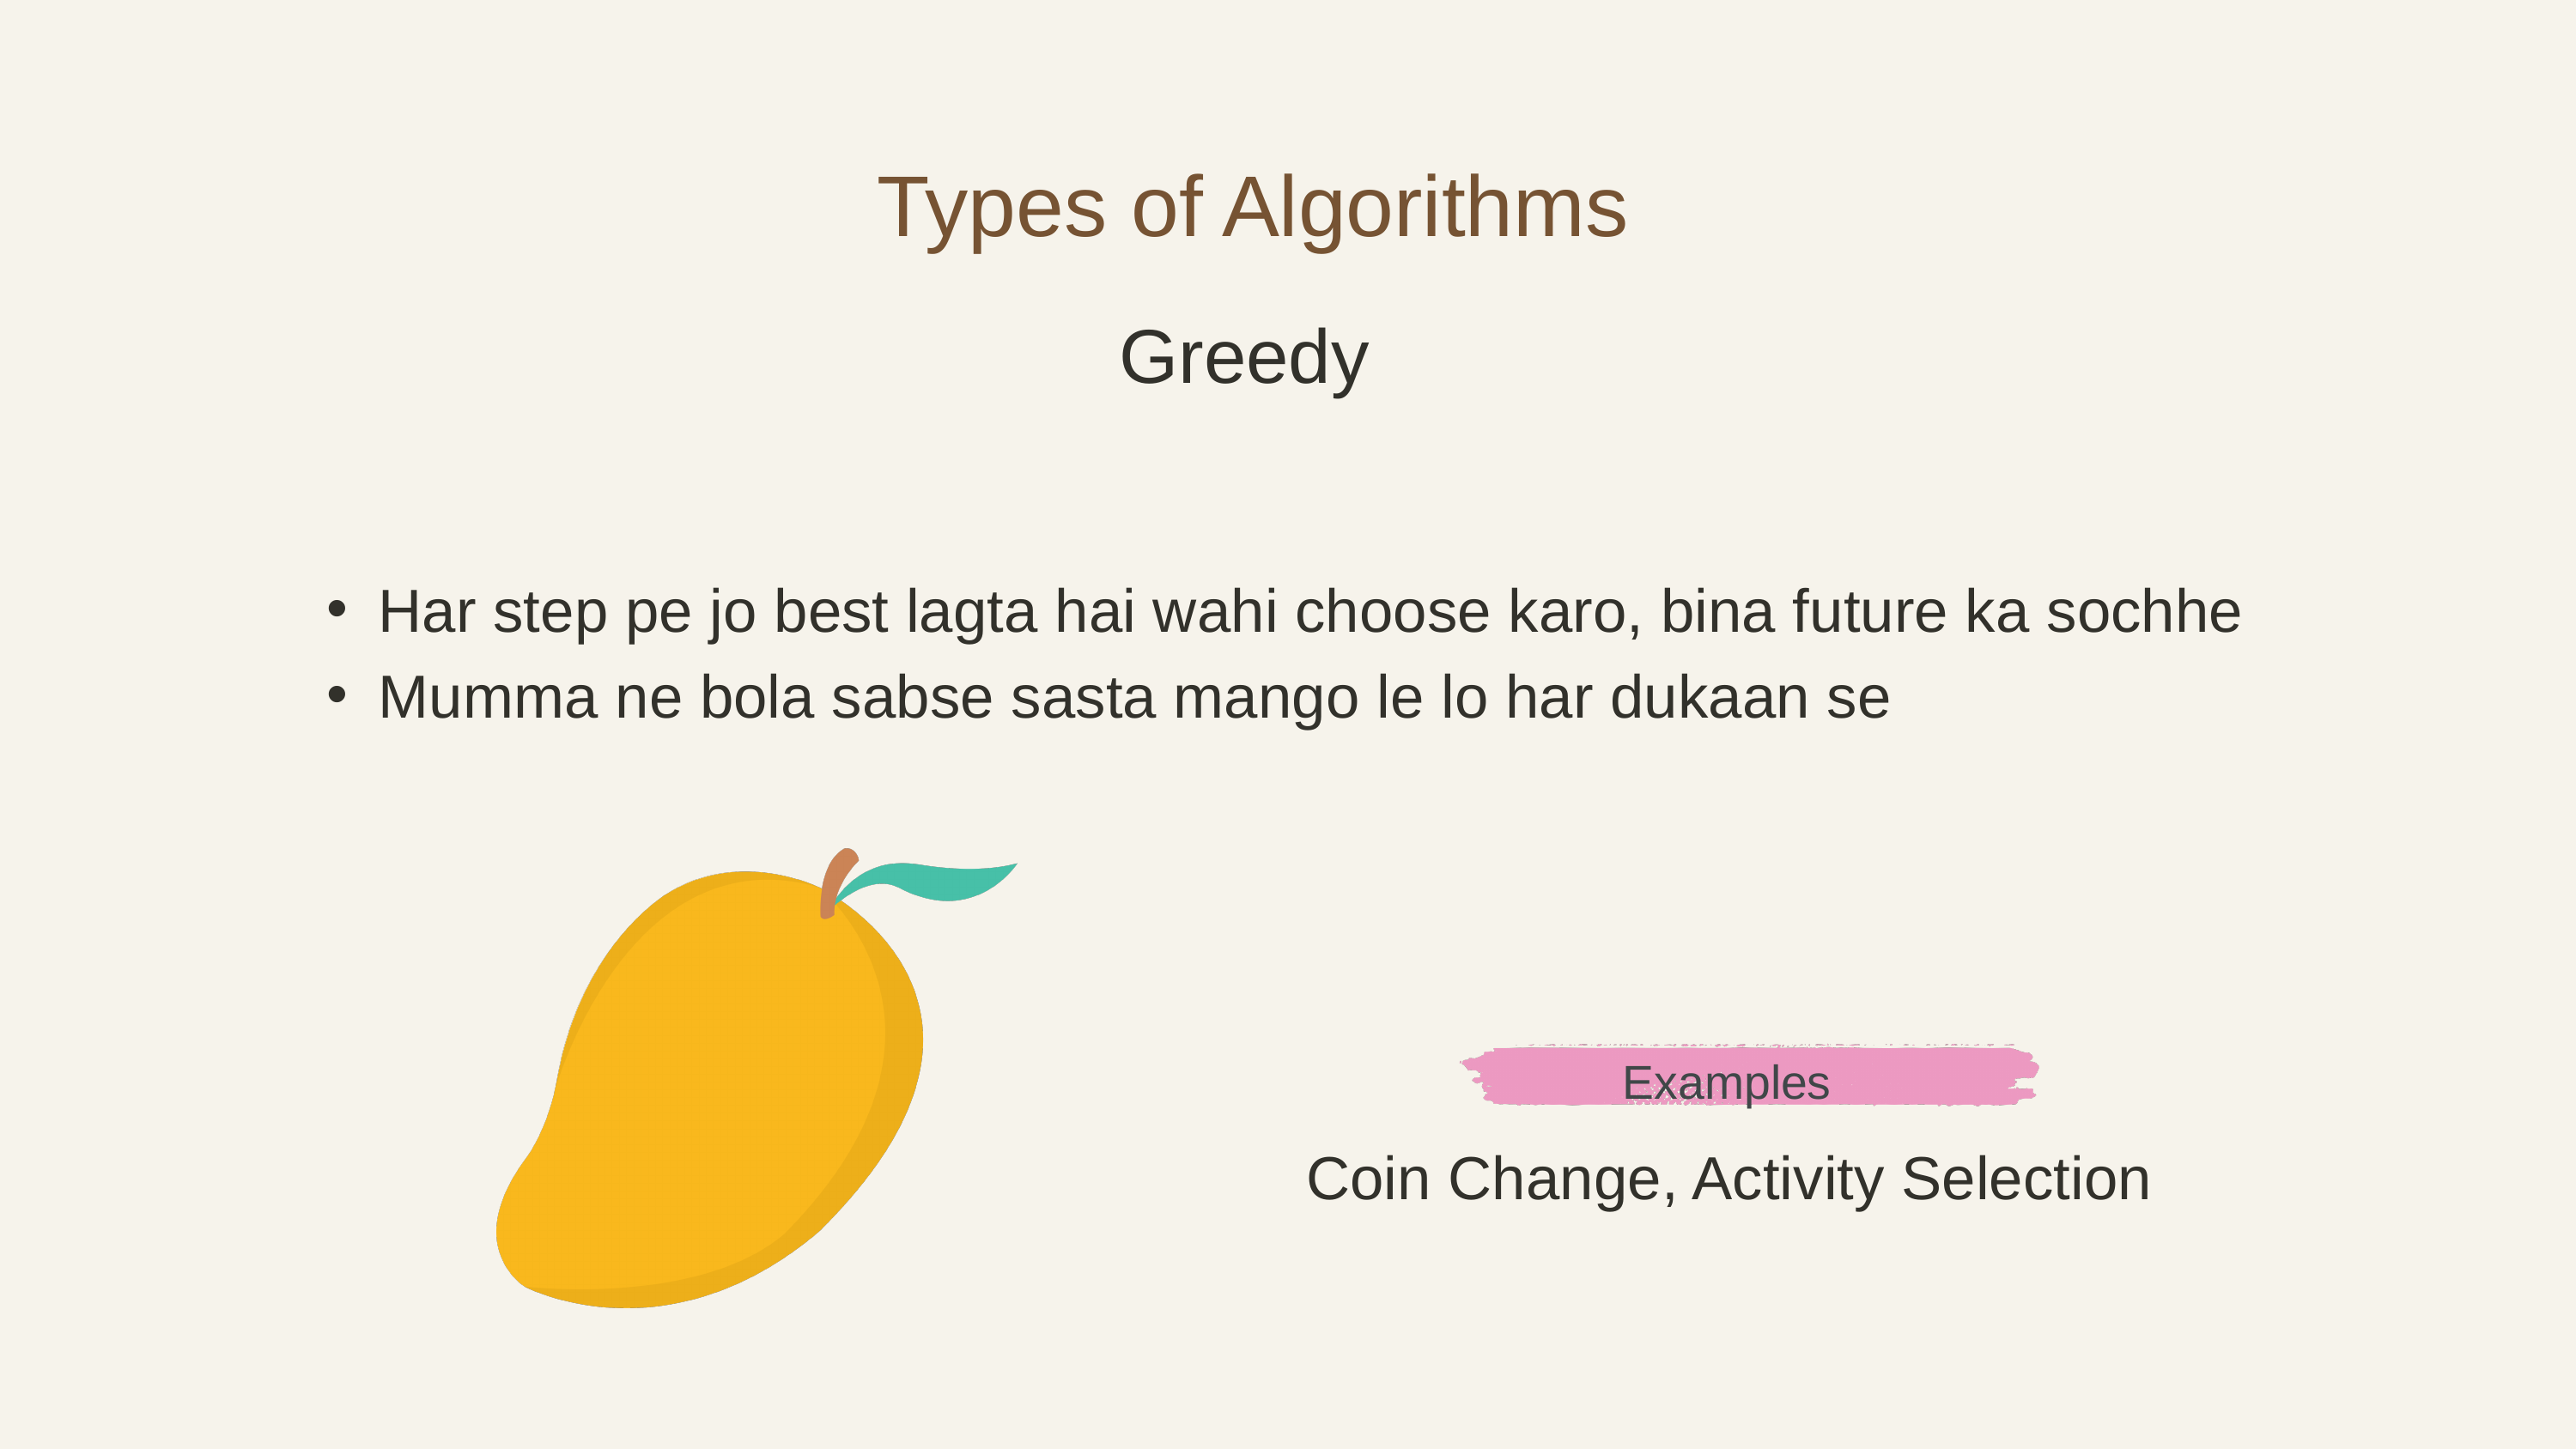

Types of Algorithms
Greedy
Har step pe jo best lagta hai wahi choose karo, bina future ka sochhe
Mumma ne bola sabse sasta mango le lo har dukaan se

Examples

Coin Change, Activity Selection